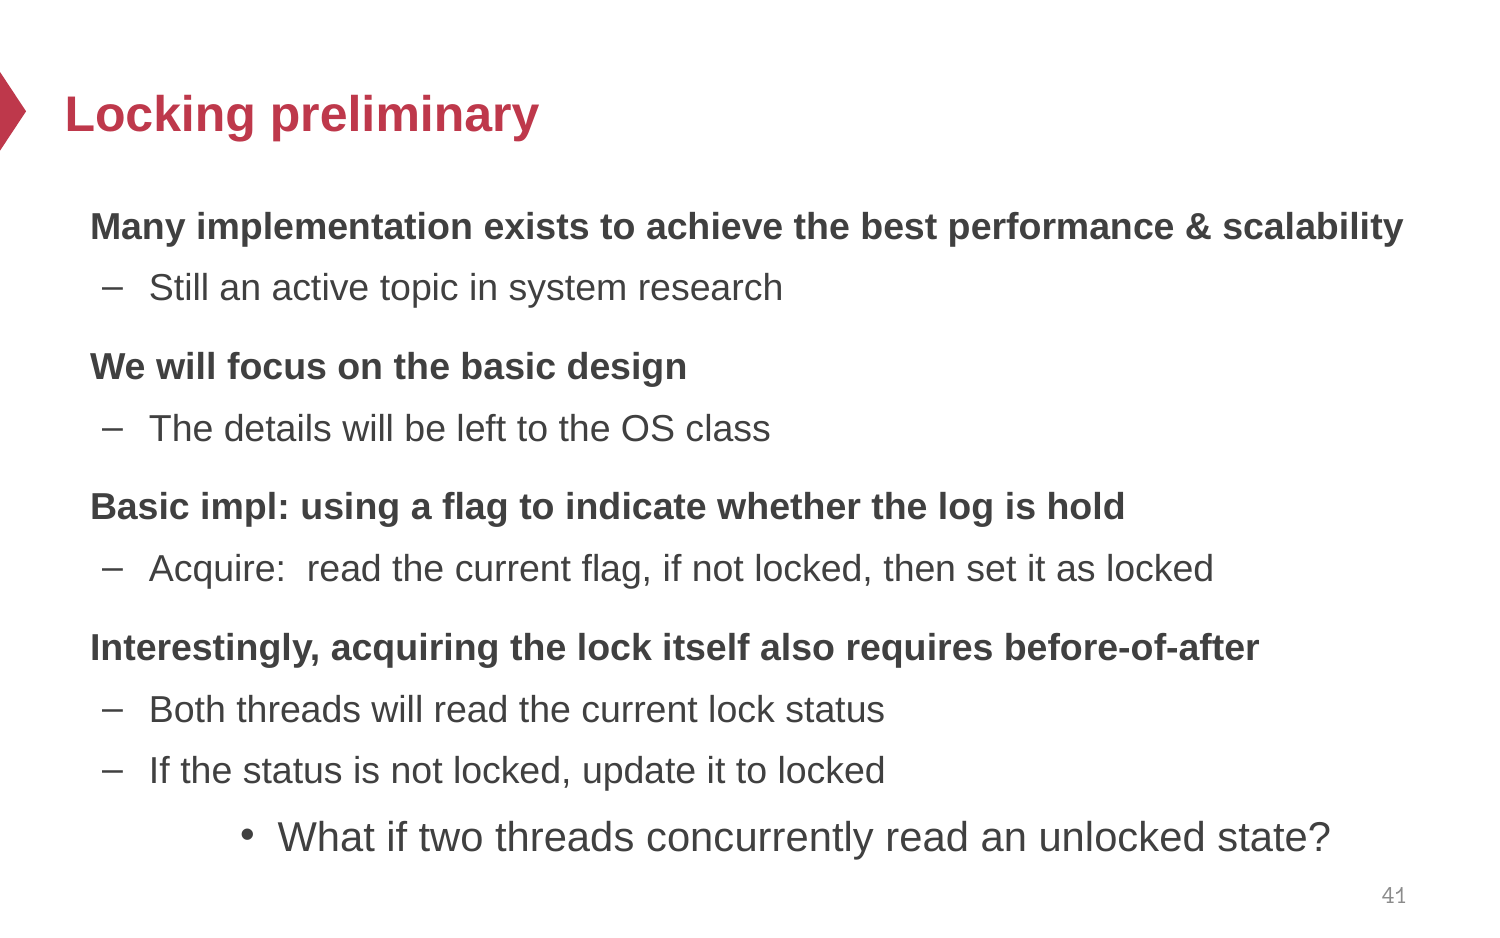

# Locking preliminary
Many implementation exists to achieve the best performance & scalability
Still an active topic in system research
We will focus on the basic design
The details will be left to the OS class
Basic impl: using a flag to indicate whether the log is hold
Acquire:  read the current flag, if not locked, then set it as locked
Interestingly, acquiring the lock itself also requires before-of-after
Both threads will read the current lock status
If the status is not locked, update it to locked
What if two threads concurrently read an unlocked state?

41